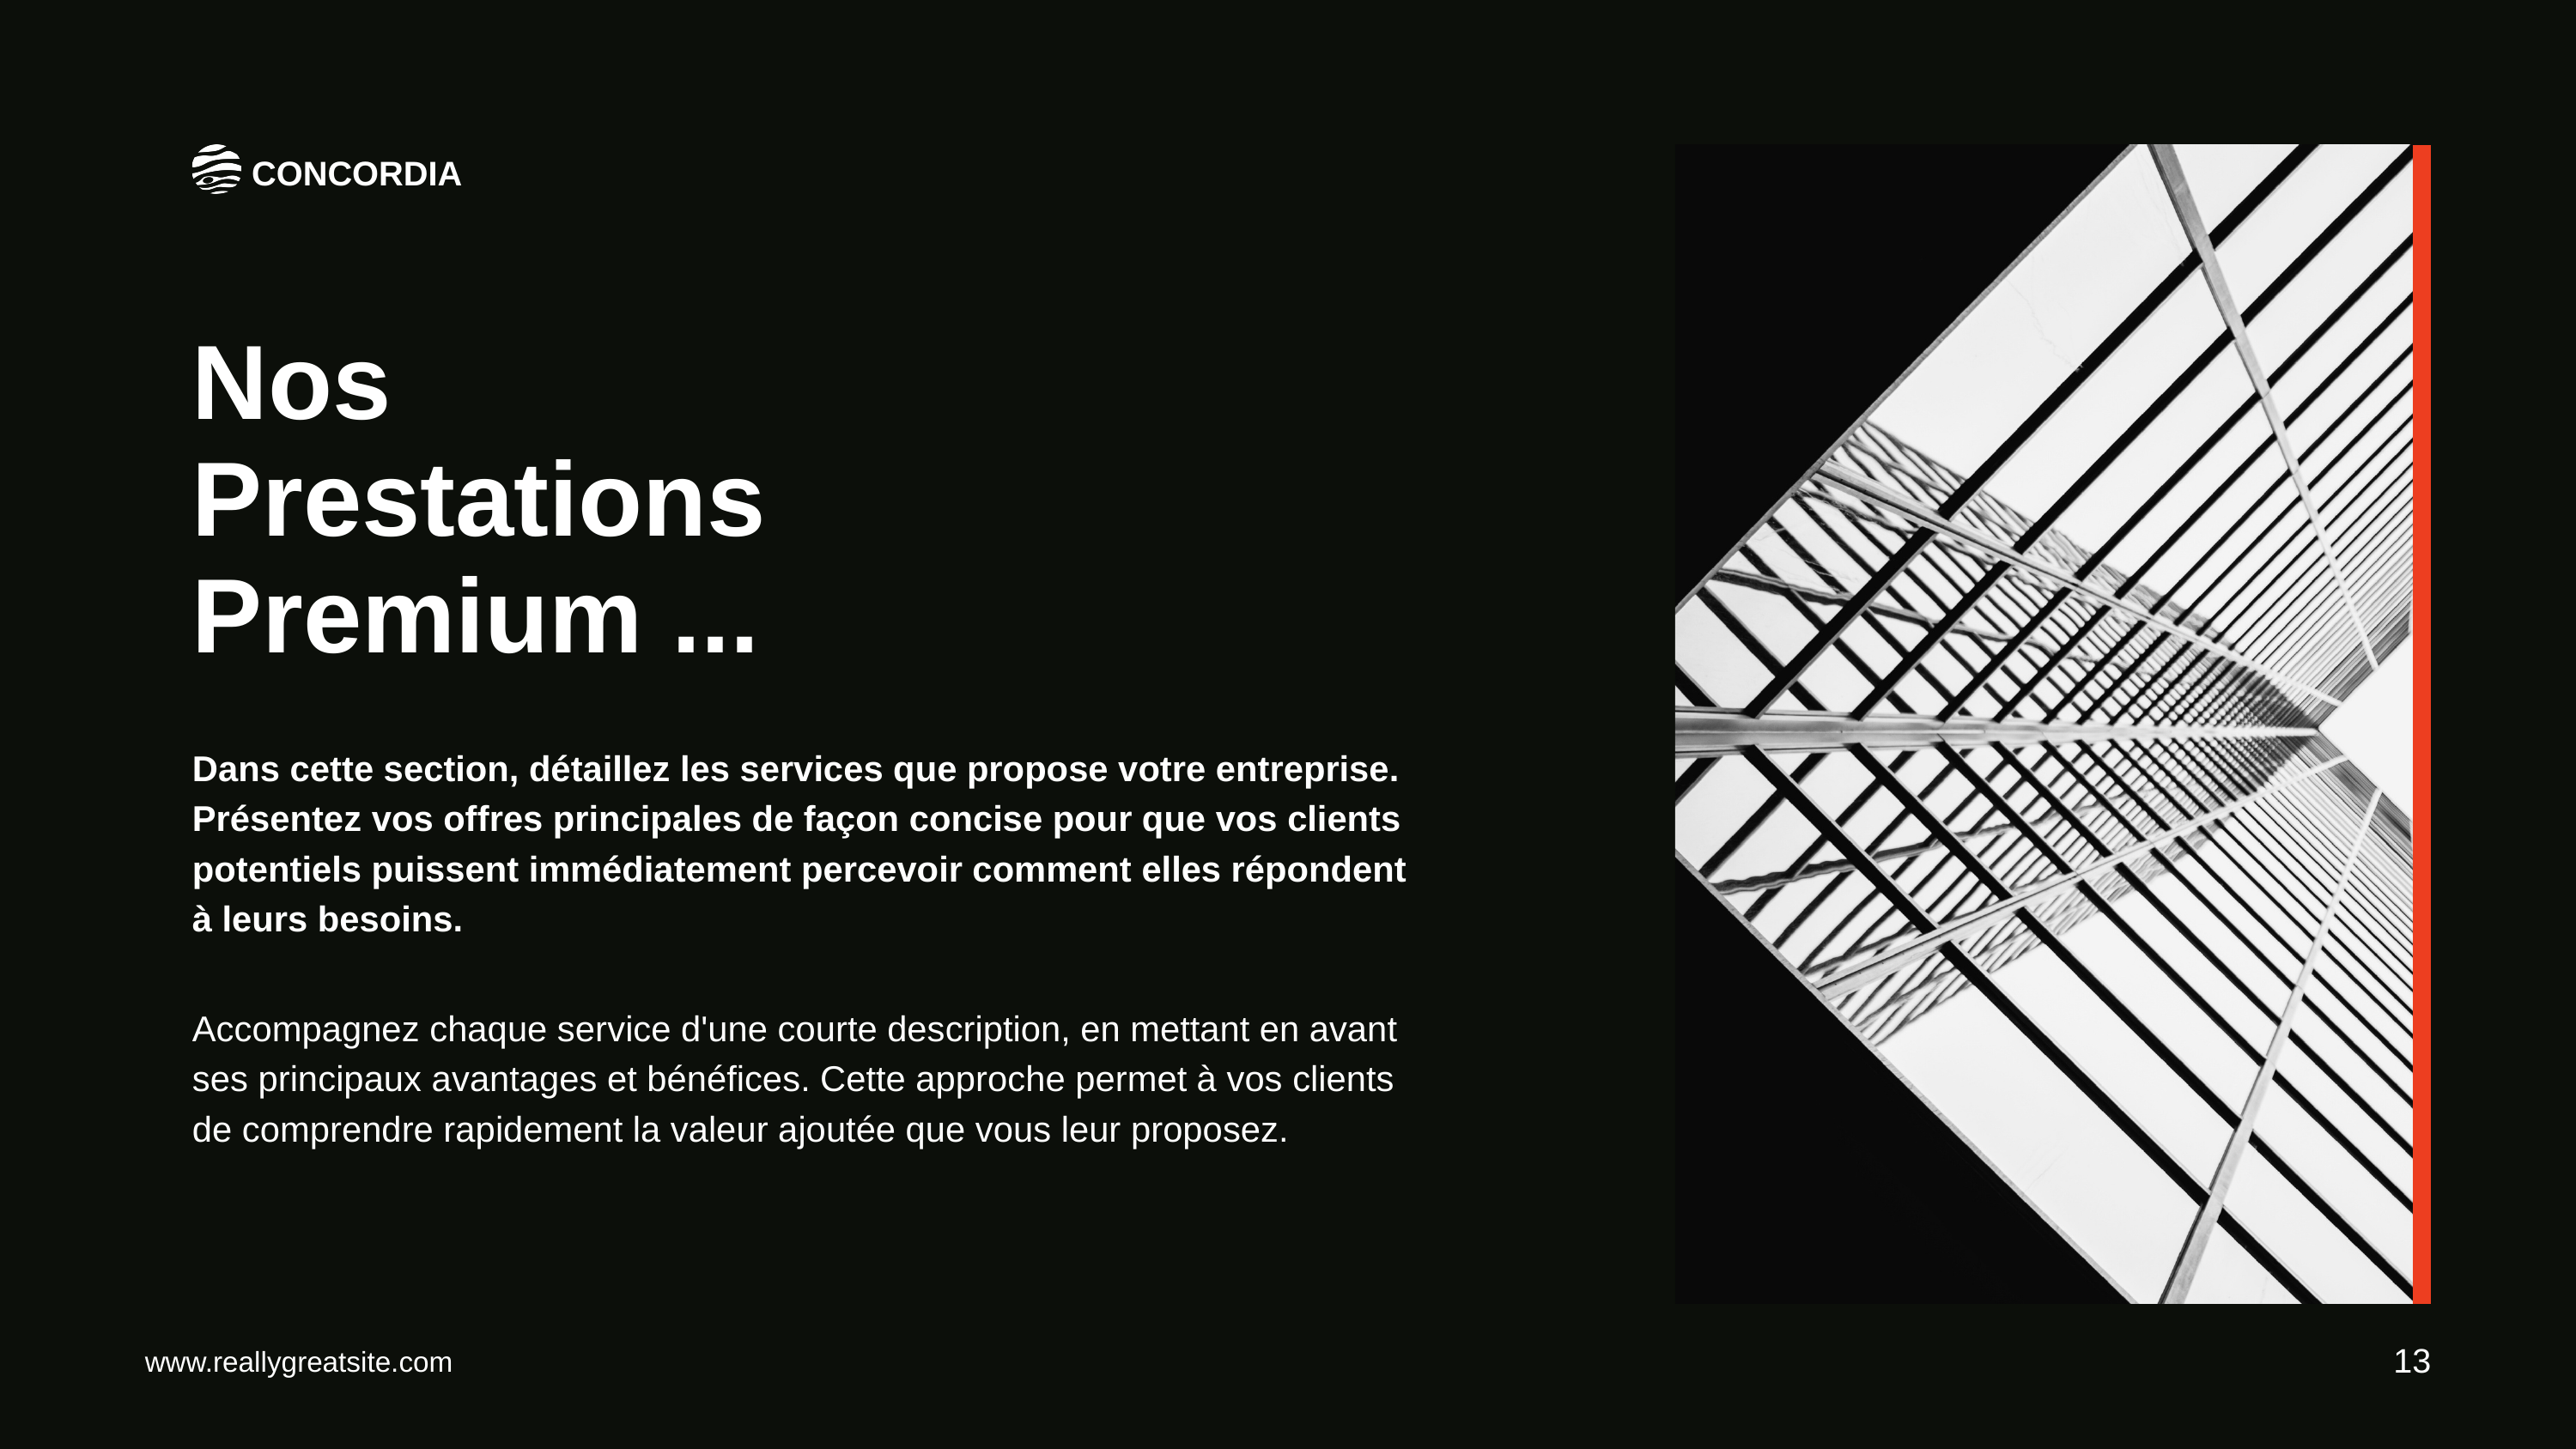

CONCORDIA

Nos
Prestations
Premium ...
Dans cette section, détaillez les services que propose votre entreprise. Présentez vos offres principales de façon concise pour que vos clients potentiels puissent immédiatement percevoir comment elles répondent à leurs besoins.
Accompagnez chaque service d'une courte description, en mettant en avant ses principaux avantages et bénéfices. Cette approche permet à vos clients de comprendre rapidement la valeur ajoutée que vous leur proposez.
13
www.reallygreatsite.com